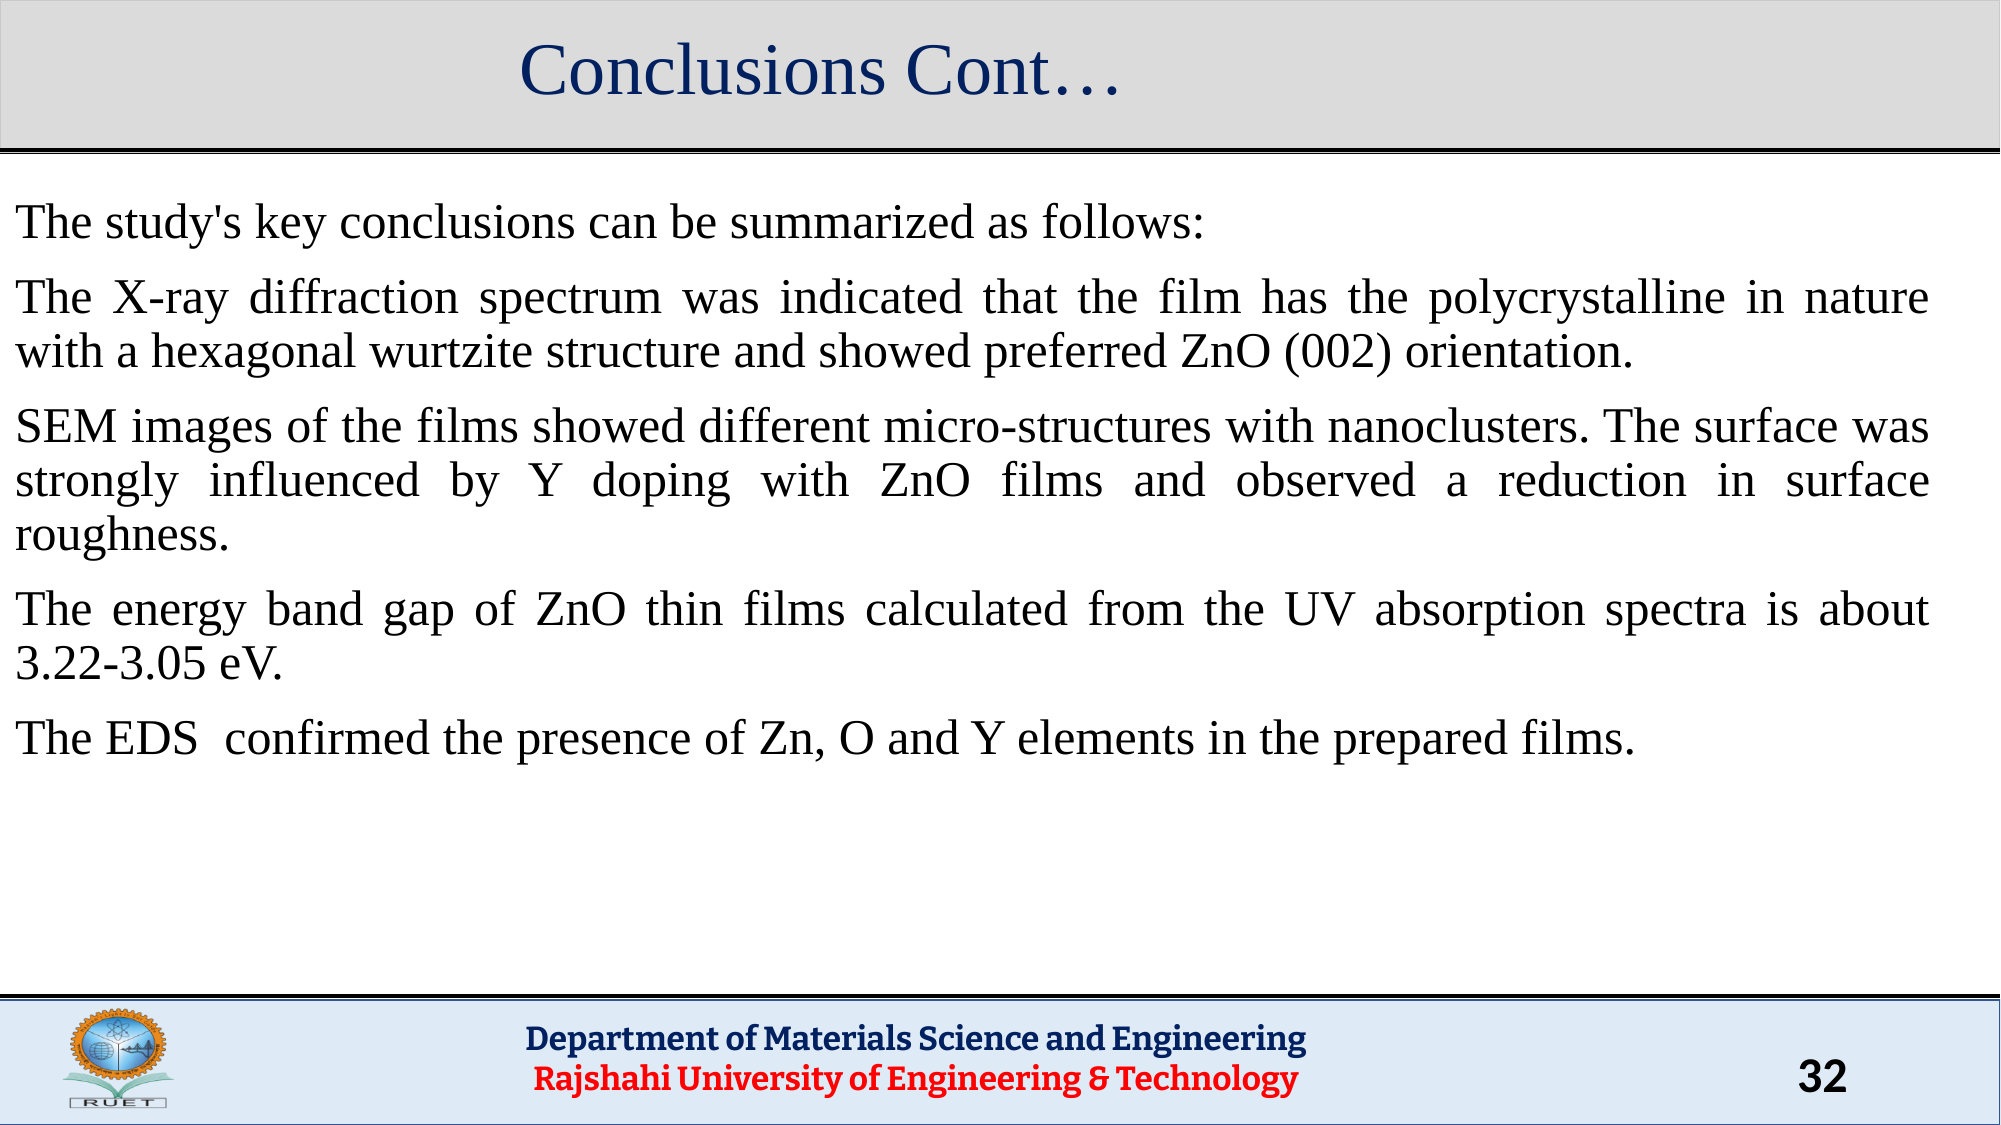

# Conclusions Cont…
The study's key conclusions can be summarized as follows:
The X-ray diffraction spectrum was indicated that the film has the polycrystalline in nature with a hexagonal wurtzite structure and showed preferred ZnO (002) orientation.
SEM images of the films showed different micro-structures with nanoclusters. The surface was strongly influenced by Y doping with ZnO films and observed a reduction in surface roughness.
The energy band gap of ZnO thin films calculated from the UV absorption spectra is about 3.22-3.05 eV.
The EDS  confirmed the presence of Zn, O and Y elements in the prepared films.

32